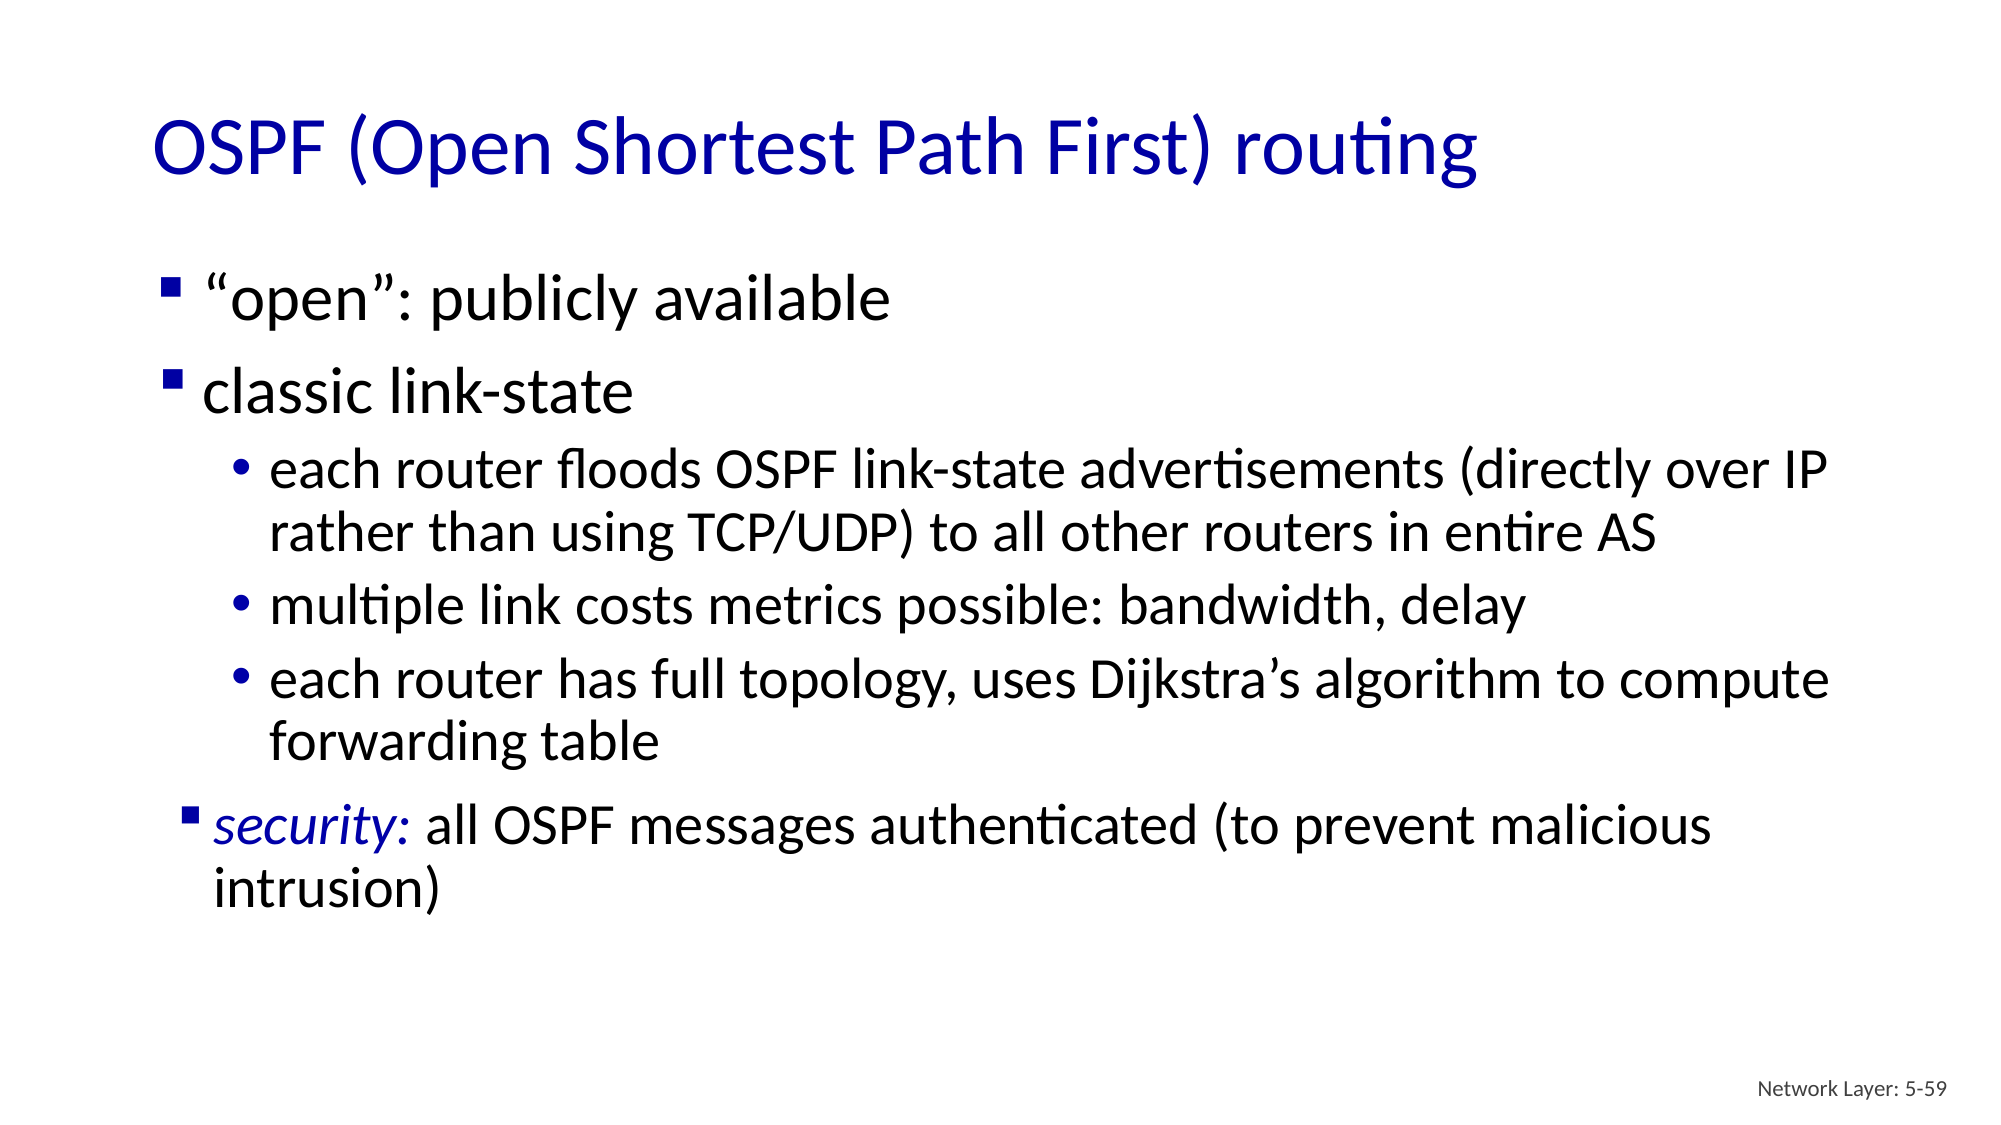

# OSPF (Open Shortest Path First) routing
“open”: publicly available
classic link-state
each router floods OSPF link-state advertisements (directly over IP rather than using TCP/UDP) to all other routers in entire AS
multiple link costs metrics possible: bandwidth, delay
each router has full topology, uses Dijkstra’s algorithm to compute forwarding table
security: all OSPF messages authenticated (to prevent malicious intrusion)

Network Layer: 5-59